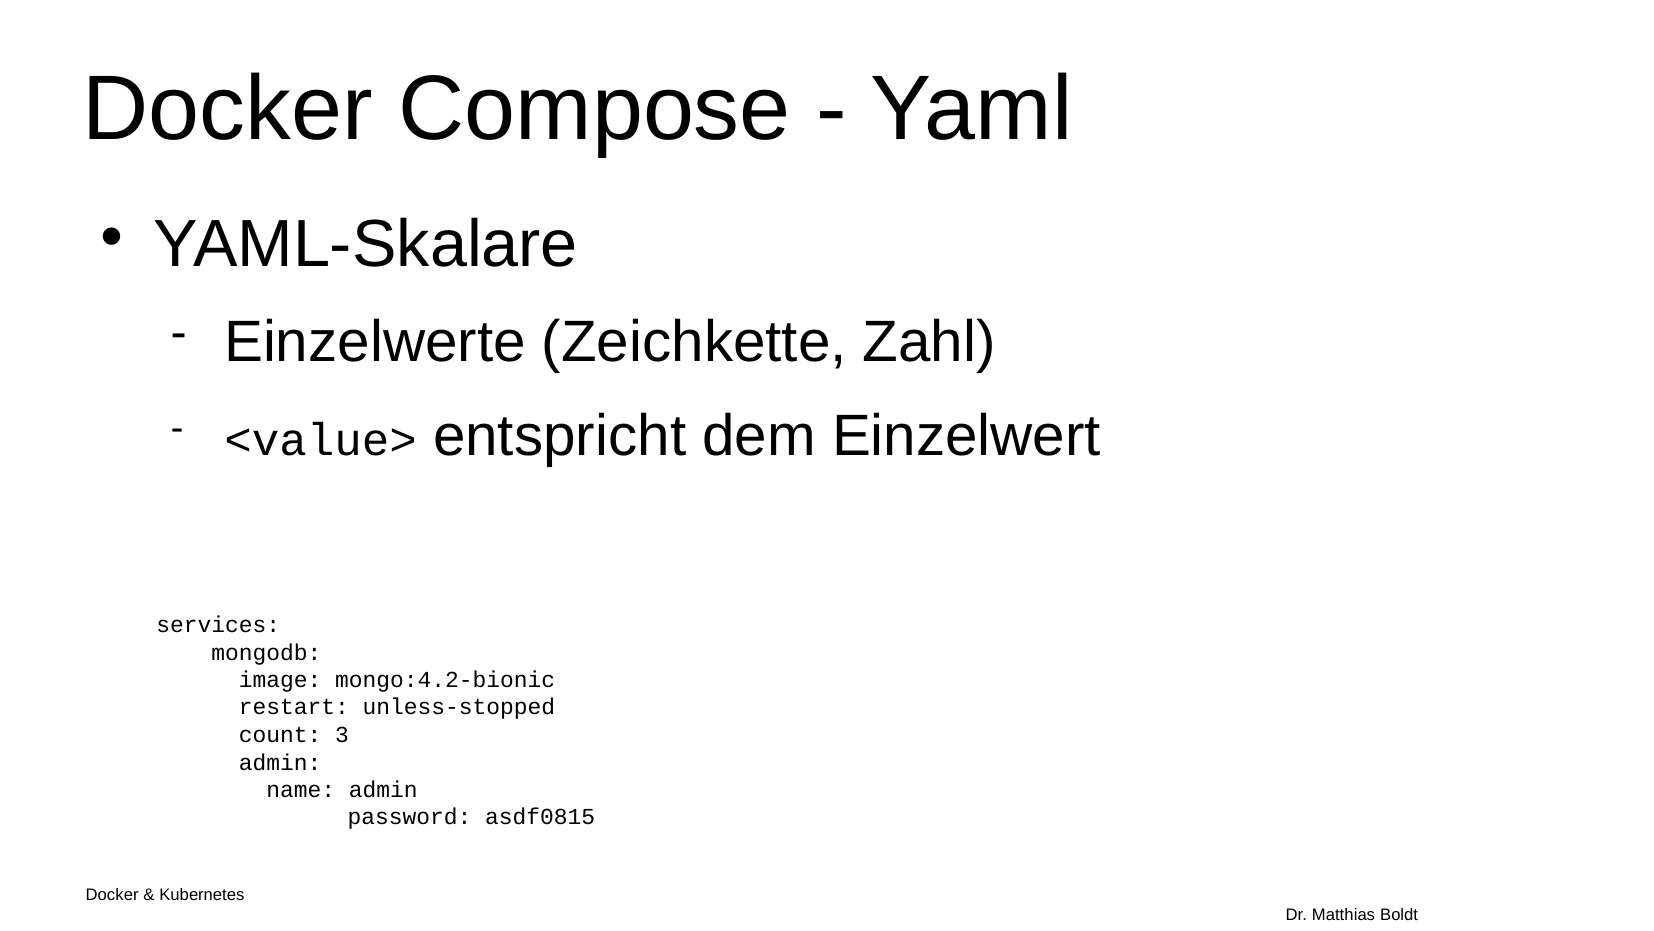

Docker Compose - Yaml
YAML-Skalare
Einzelwerte (Zeichkette, Zahl)
<value> entspricht dem Einzelwert

services:
    mongodb:
      image: mongo:4.2-bionic
      restart: unless-stopped
      count: 3
      admin:
        name: admin
	   password: asdf0815
Docker & Kubernetes																Dr. Matthias Boldt